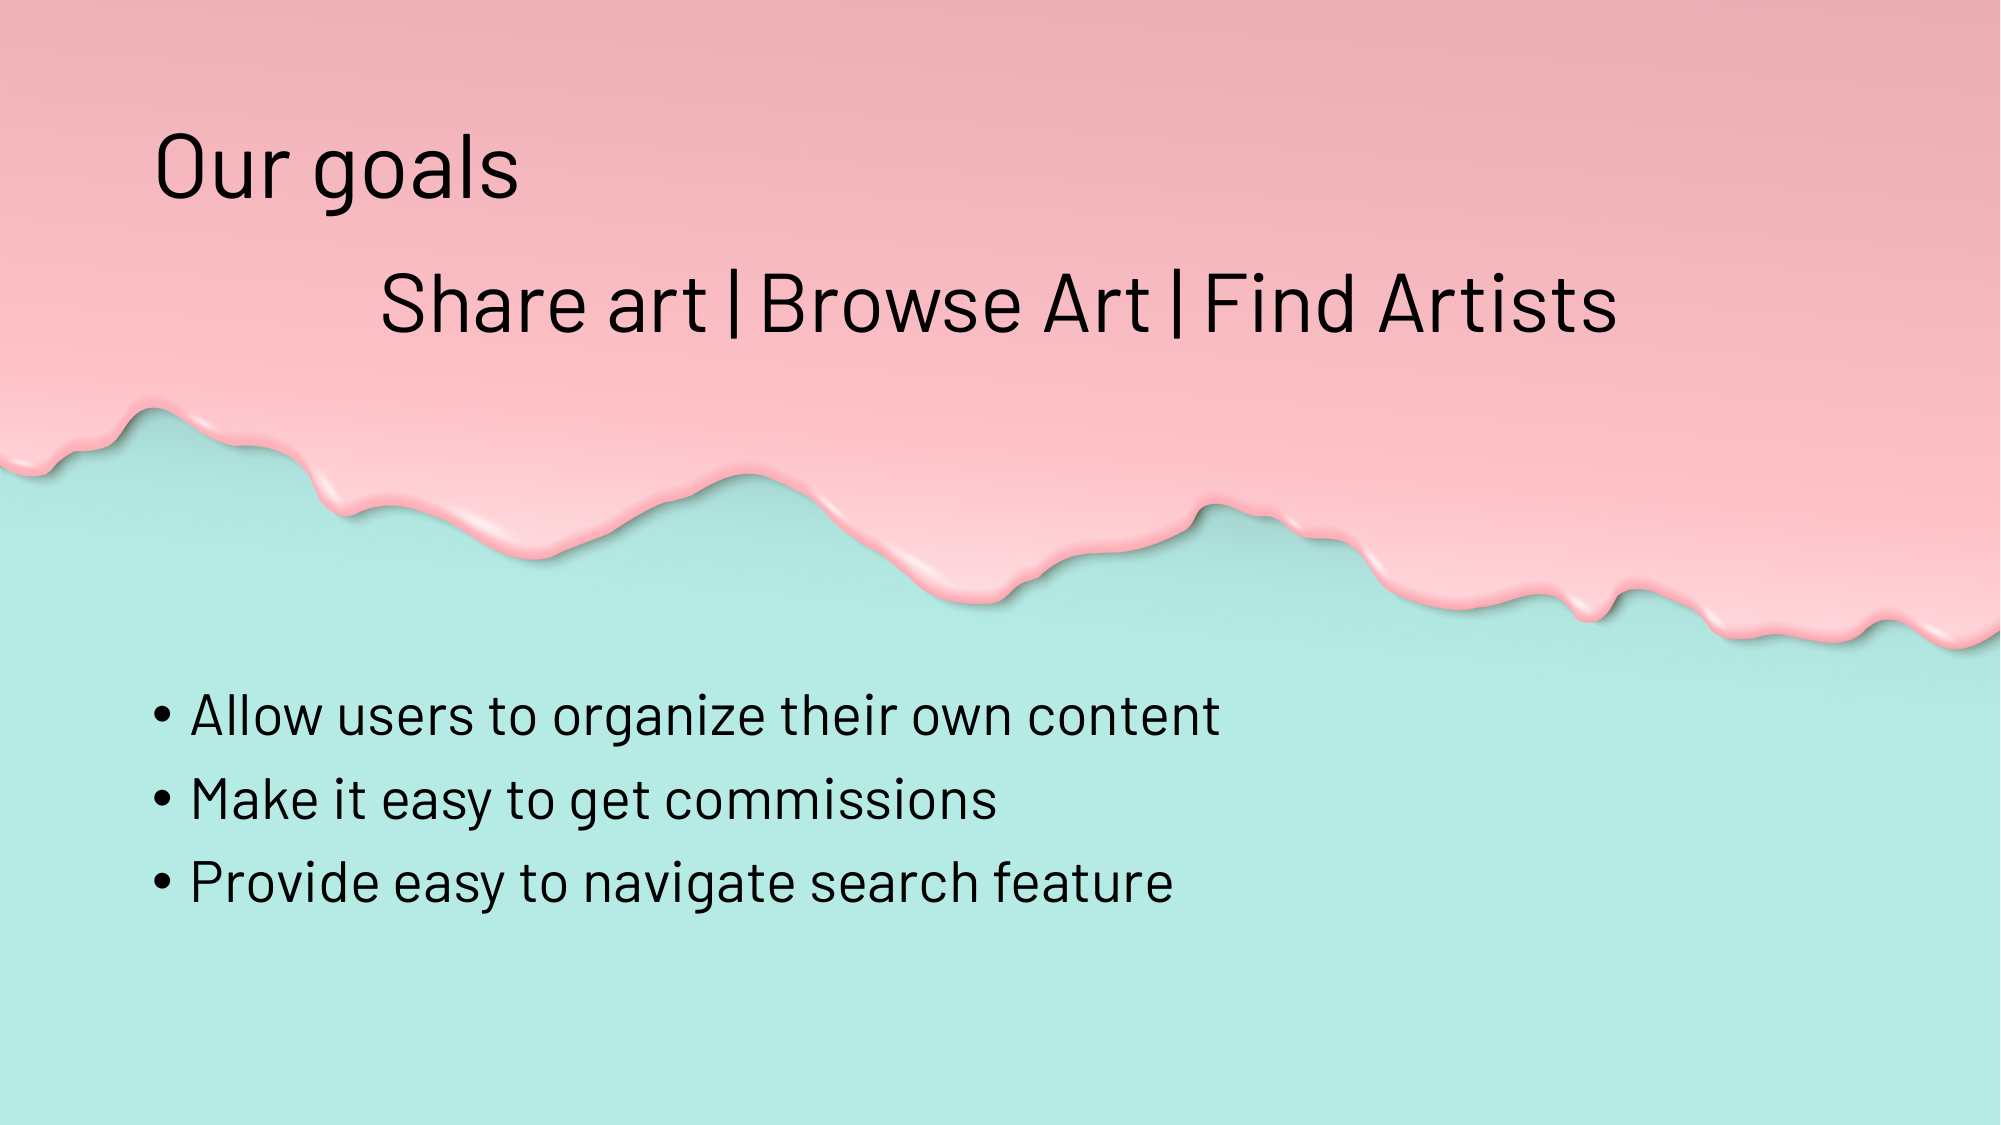

# Our goals
Share art | Browse Art | Find Artists
Allow users to organize their own content
Make it easy to get commissions
Provide easy to navigate search feature